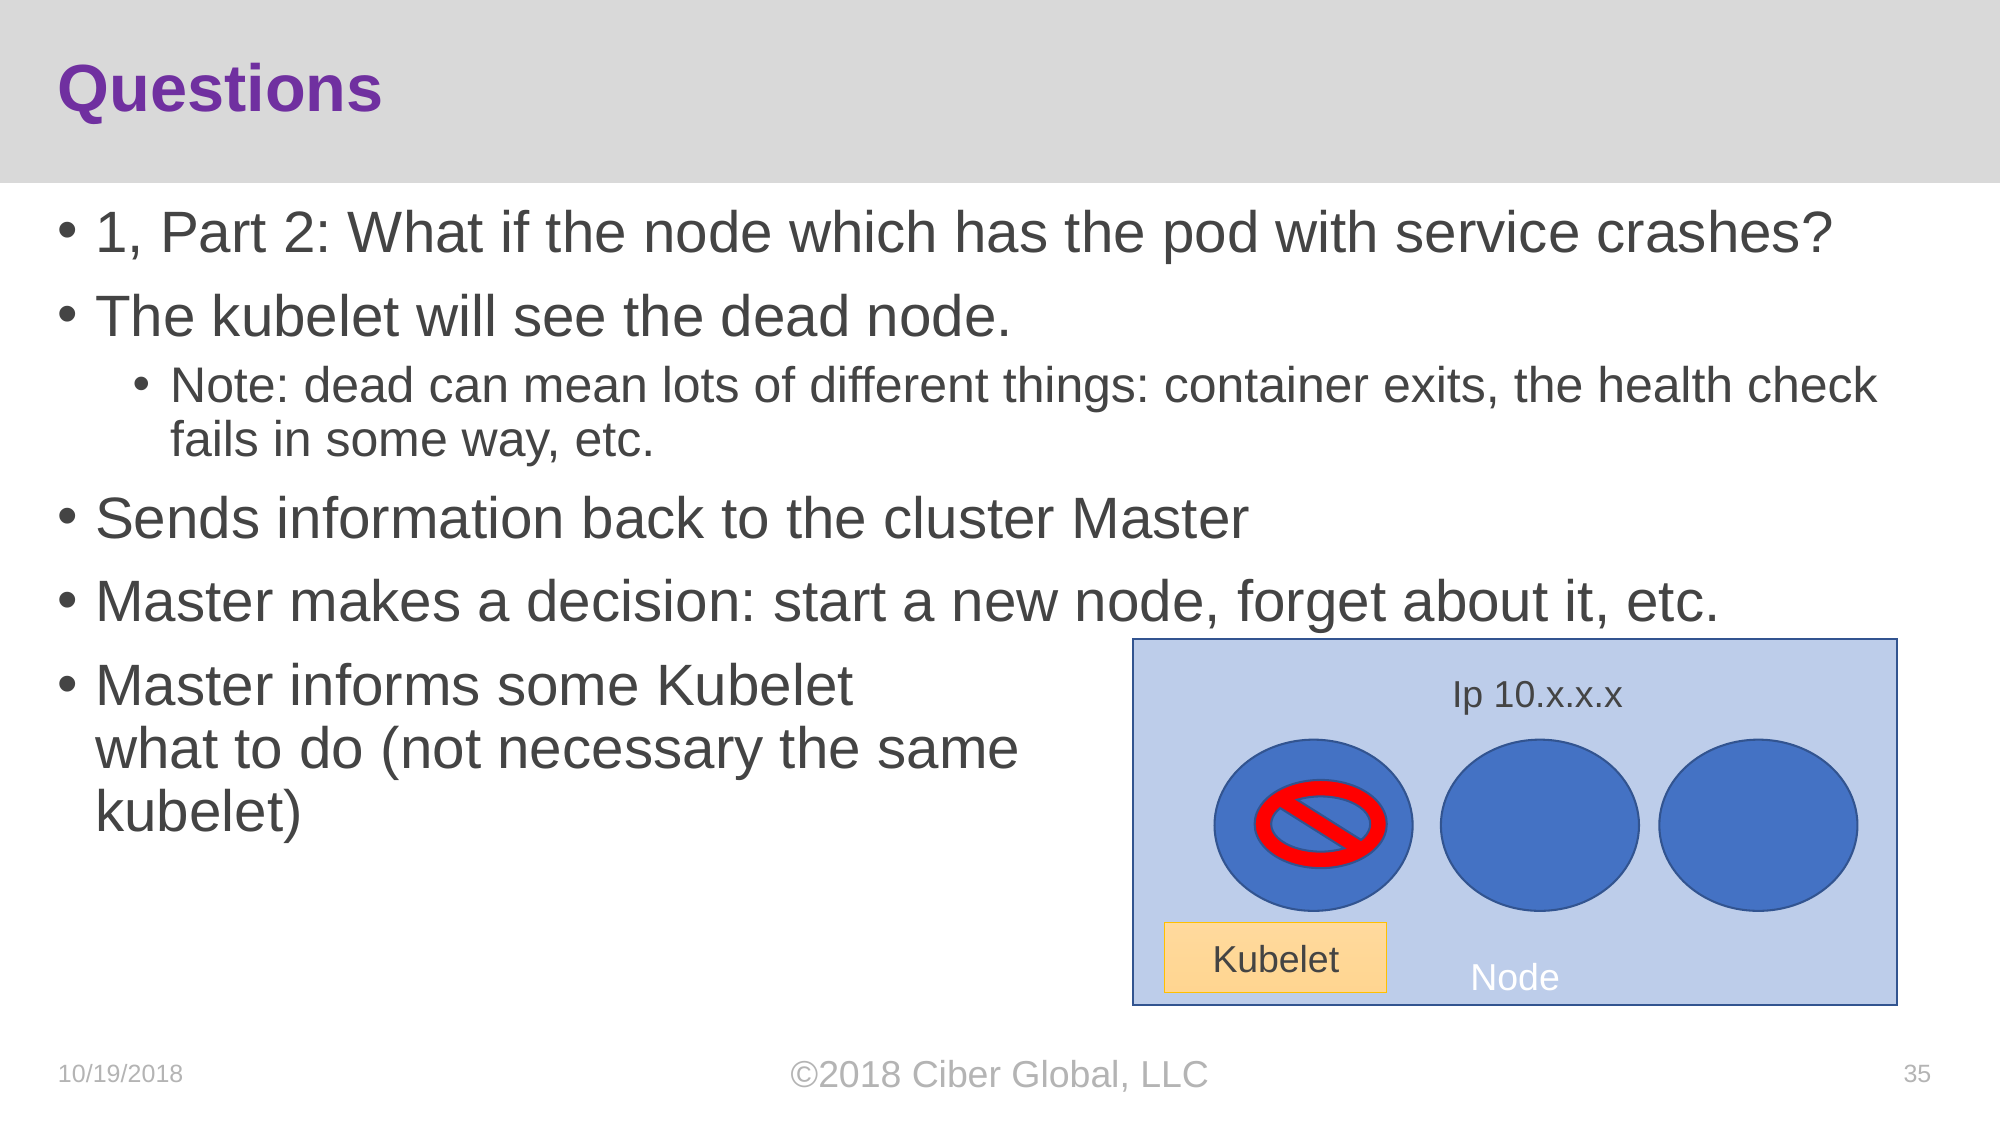

# Questions
1, Part 2: What if the node which has the pod with service crashes?
The kubelet will see the dead node.
Note: dead can mean lots of different things: container exits, the health check fails in some way, etc.
Sends information back to the cluster Master
Master makes a decision: start a new node, forget about it, etc.
Master informs some Kubelet
what to do (not necessary the same
kubelet)

Node
Ip 10.x.x.x

Kubelet
10/19/2018
©2018 Ciber Global, LLC
35